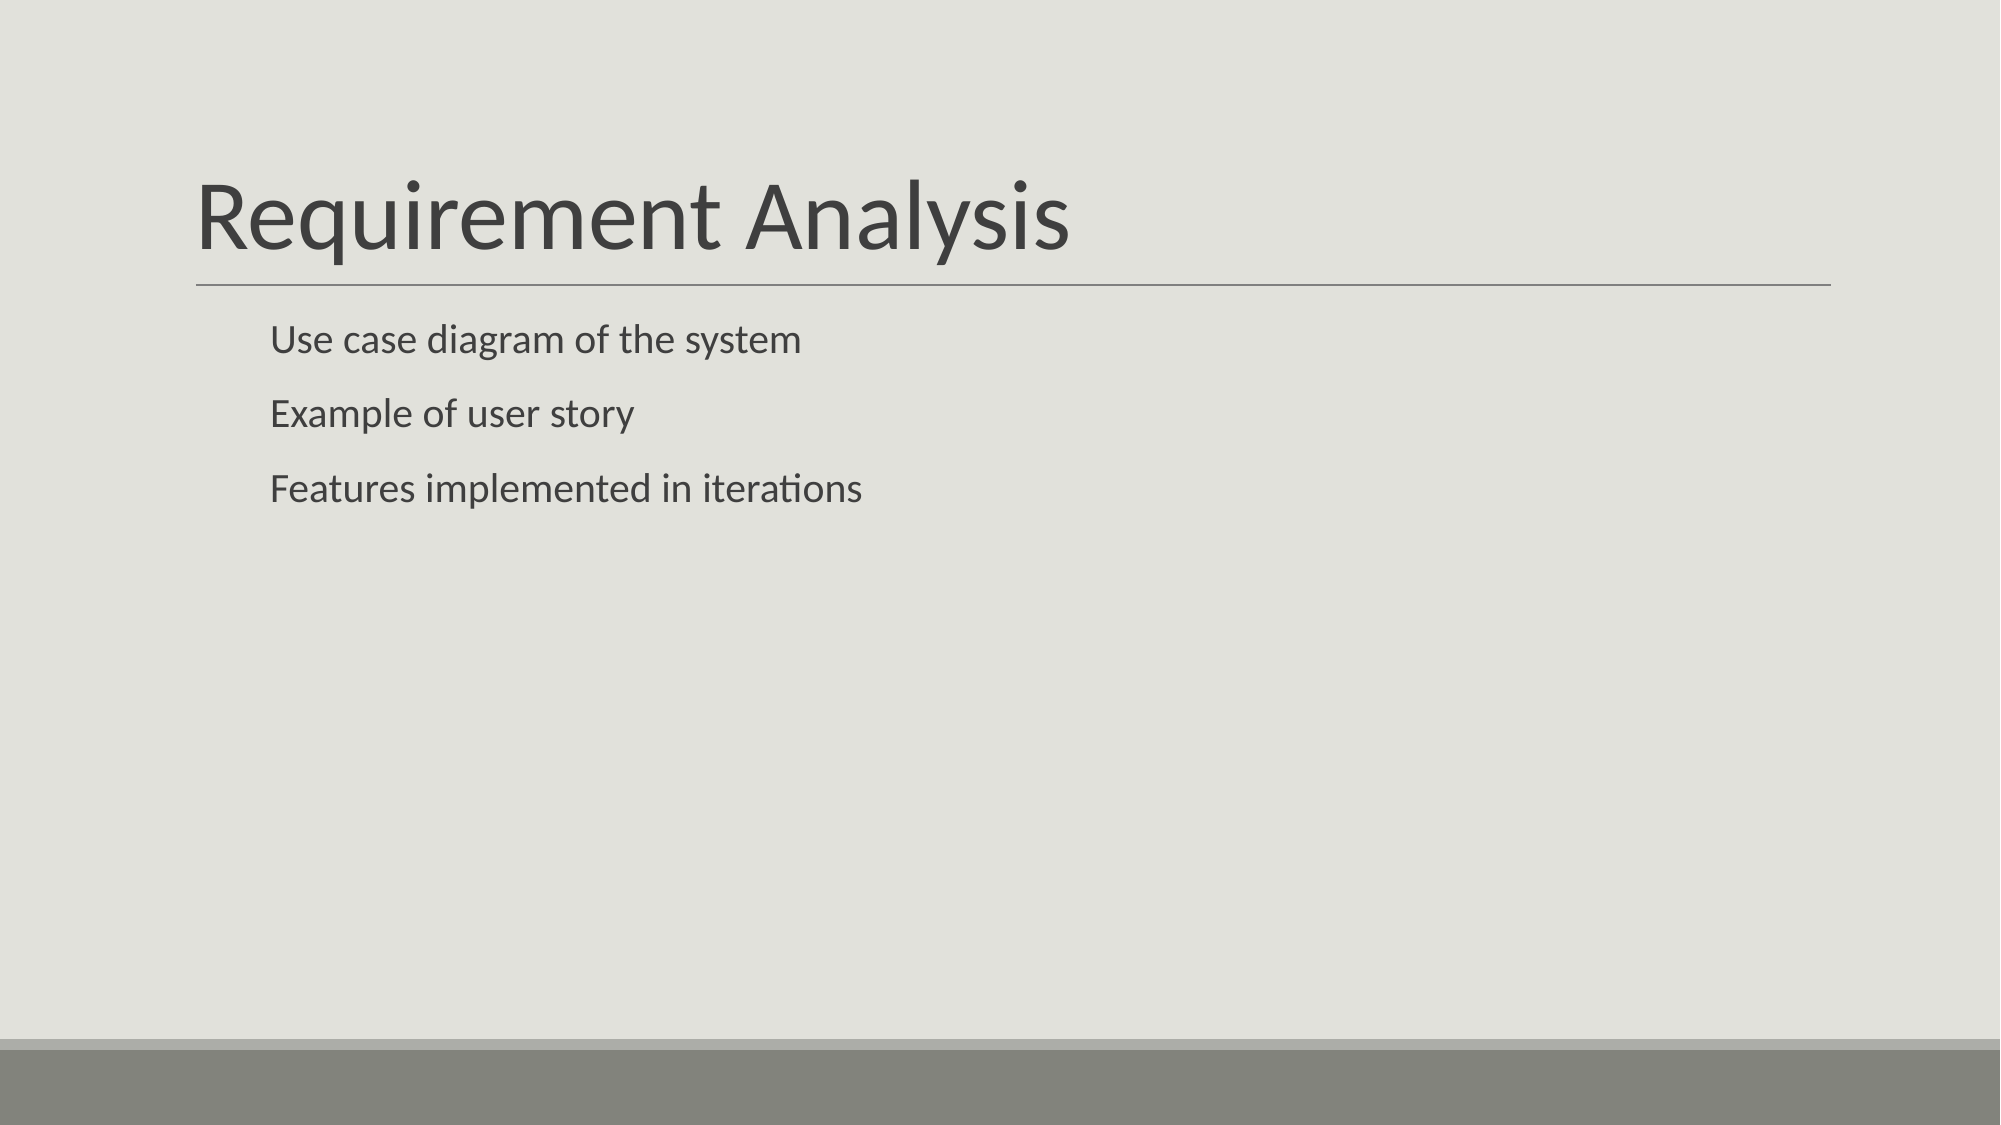

# Requirement Analysis
Use case diagram of the system
Example of user story
Features implemented in iterations